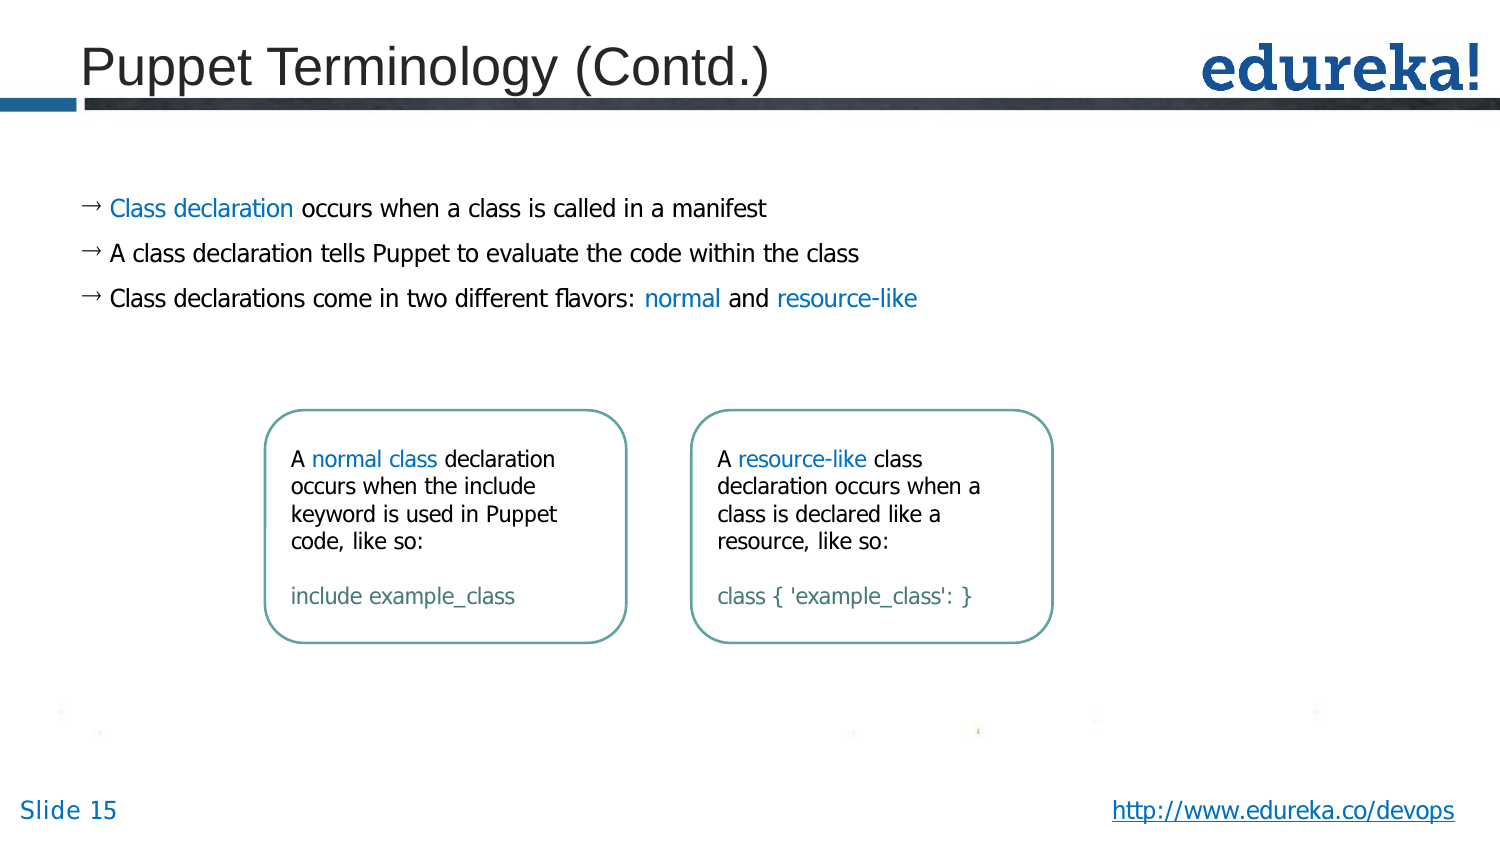

Puppet Terminology (Contd.)
Class declaration occurs when a class is called in a manifest
A class declaration tells Puppet to evaluate the code within the class
Class declarations come in two different flavors: normal and resource-like
A normal class declaration occurs when the include keyword is used in Puppet code, like so:

include example_class
A resource-like class declaration occurs when a class is declared like a resource, like so:

class { 'example_class': }